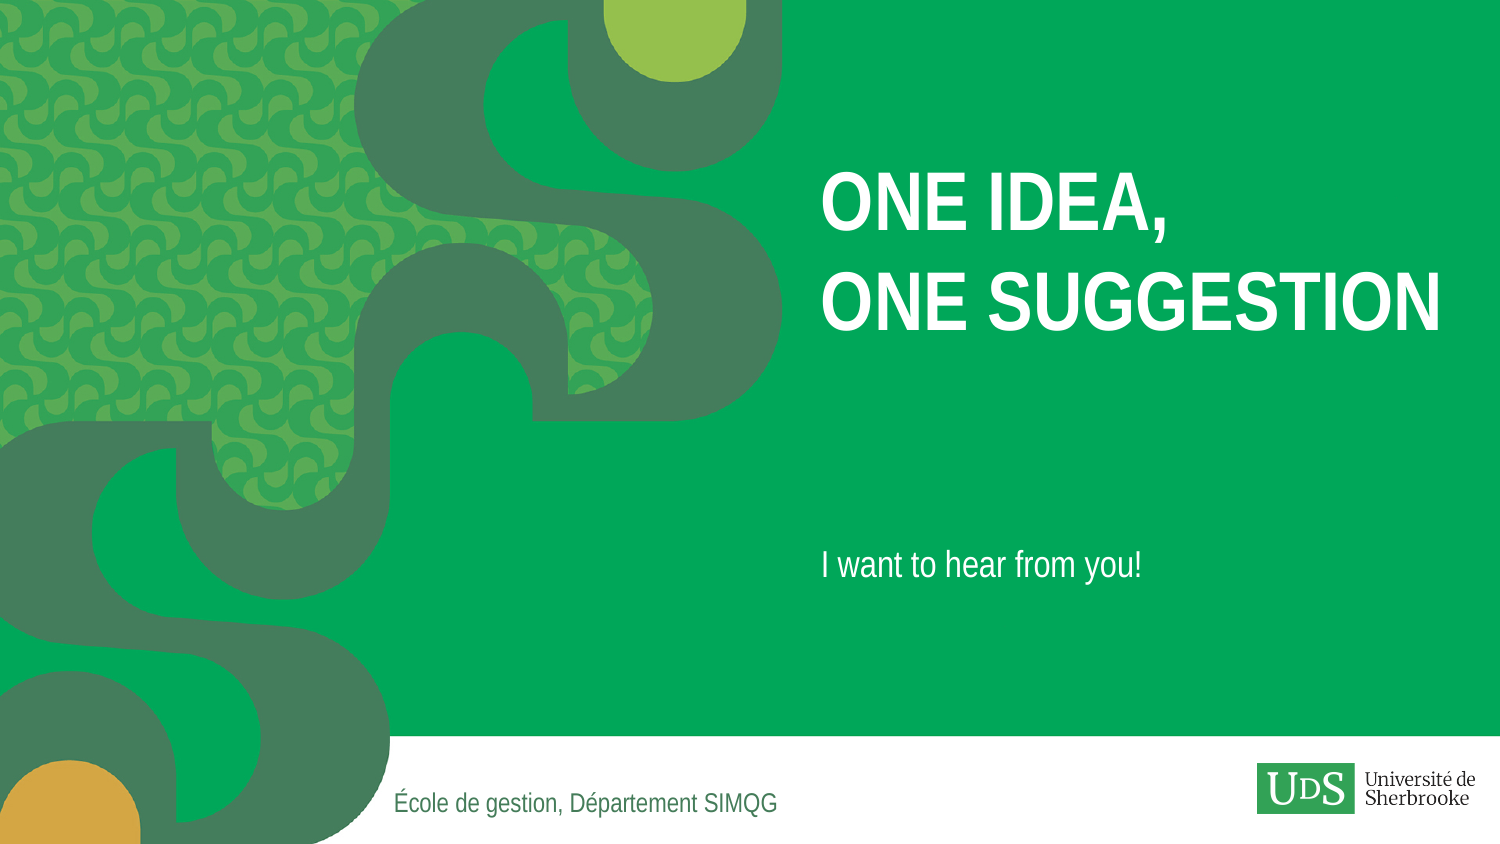

# One idea, one suggestion
I want to hear from you!